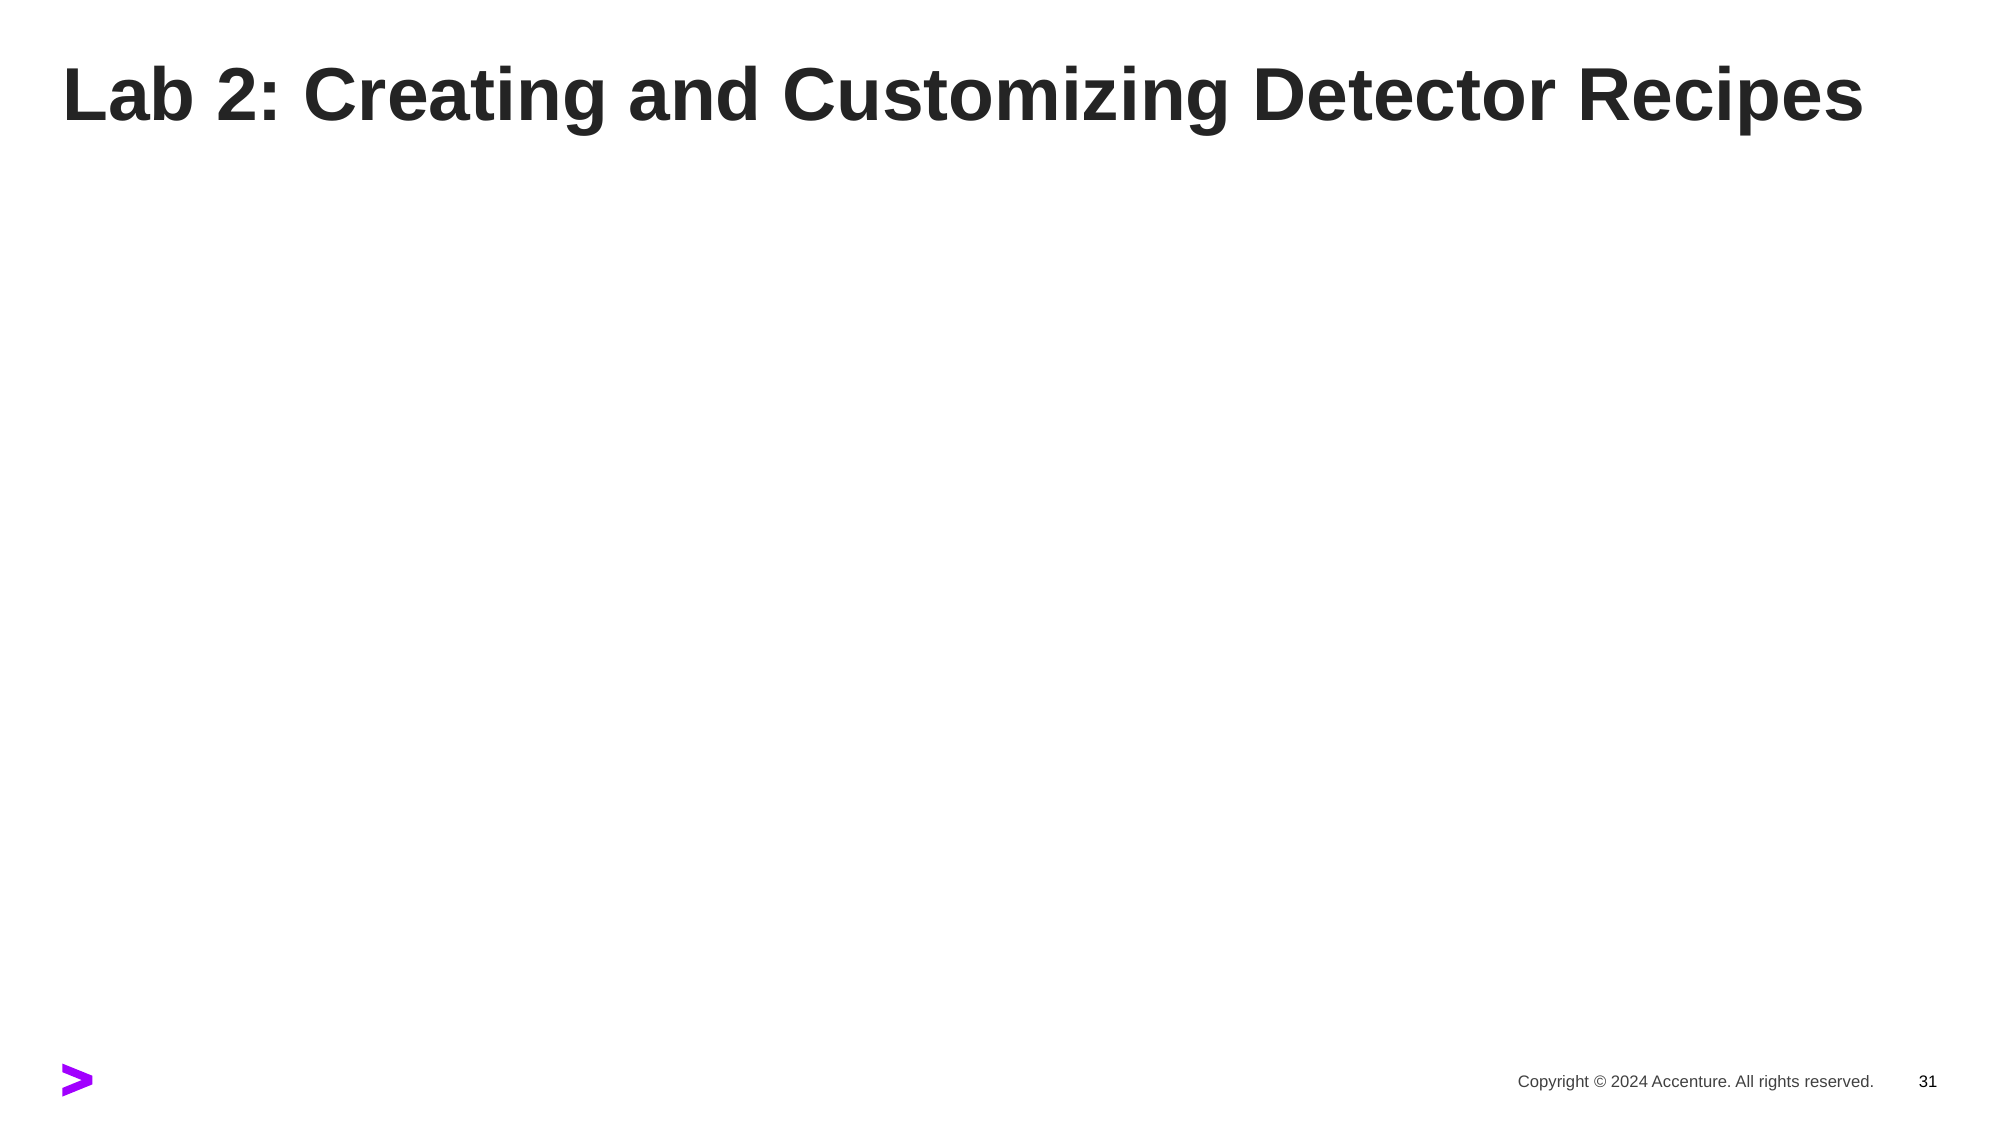

# Lab 2: Creating and Customizing Detector Recipes

Copyright © 2024 Accenture. All rights reserved.
31